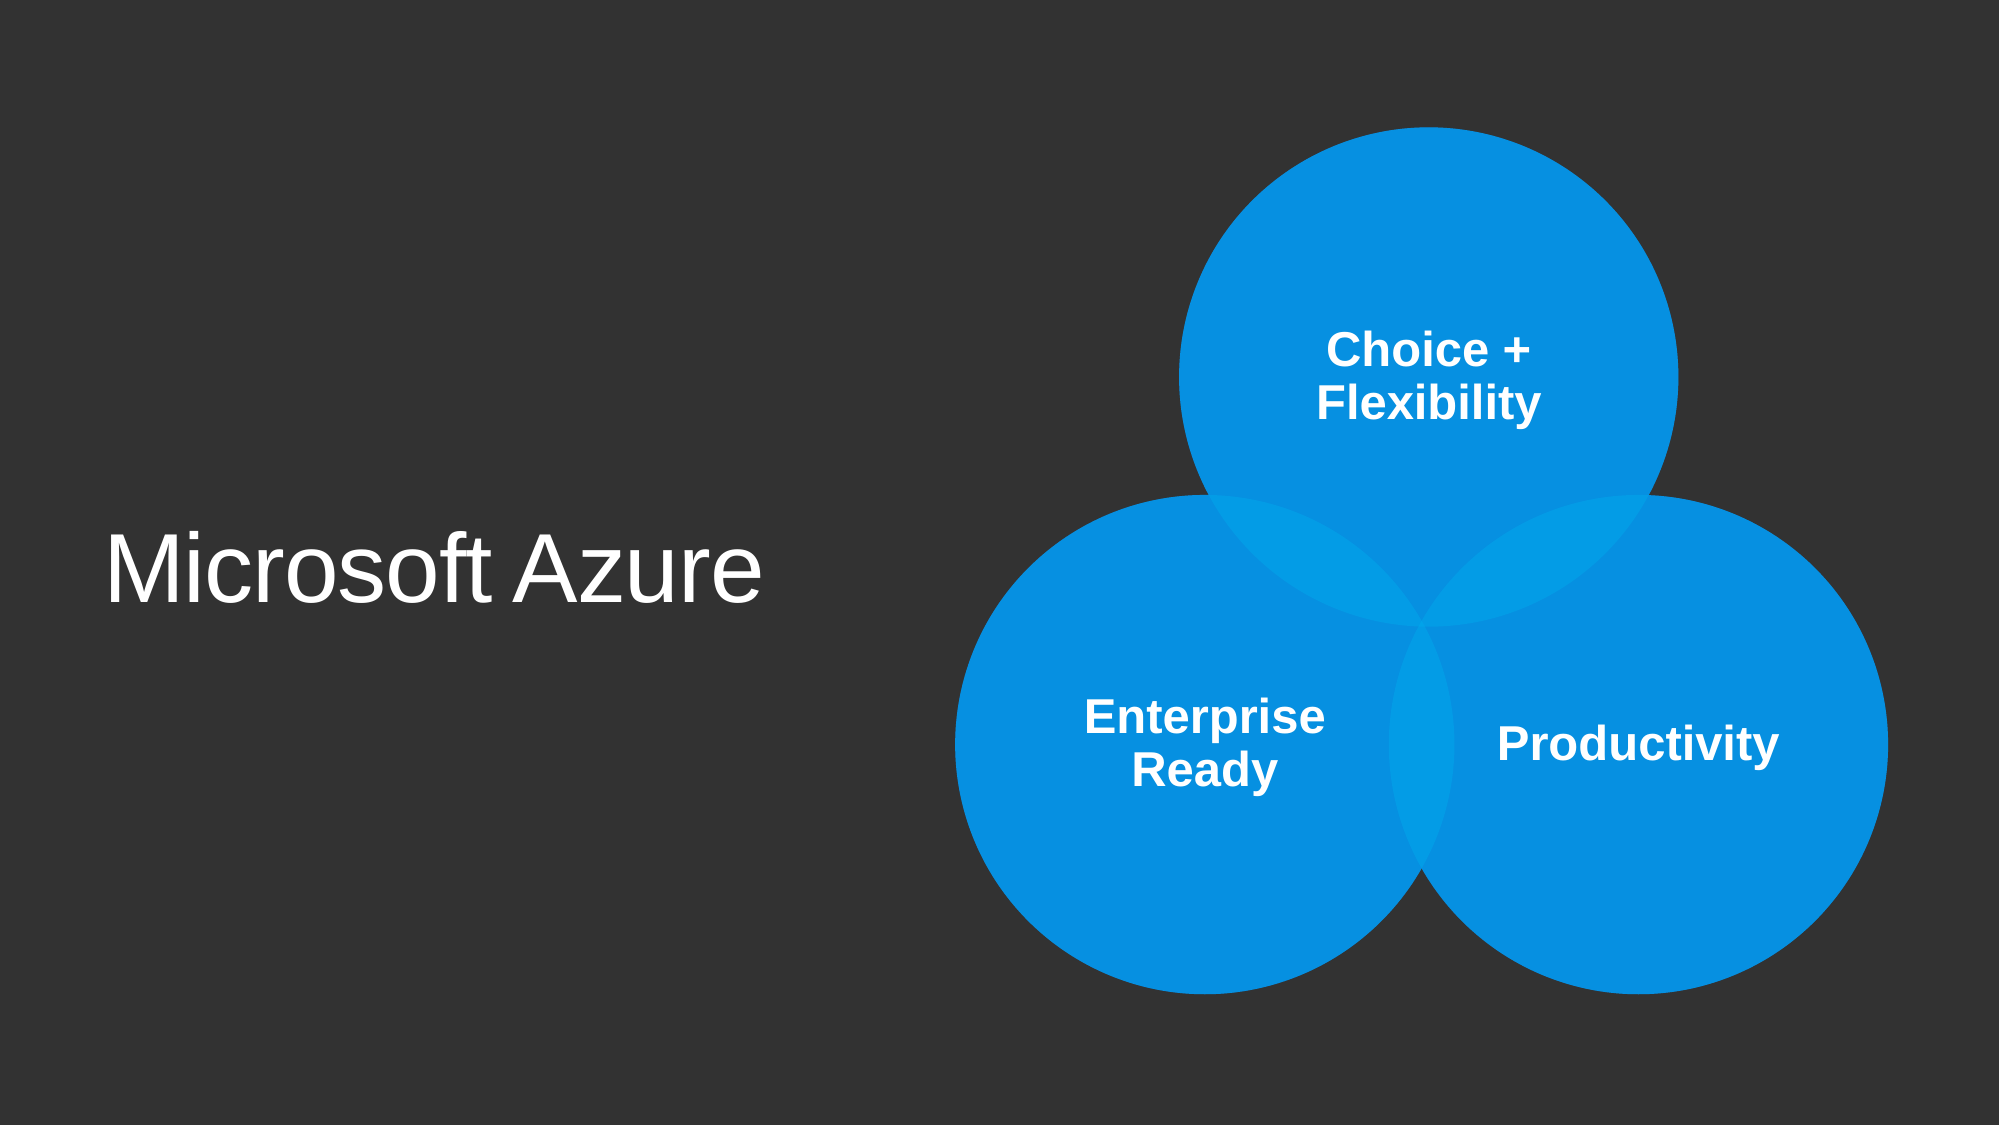

Choice + Flexibility

Enterprise Ready

Productivity
Microsoft Azure